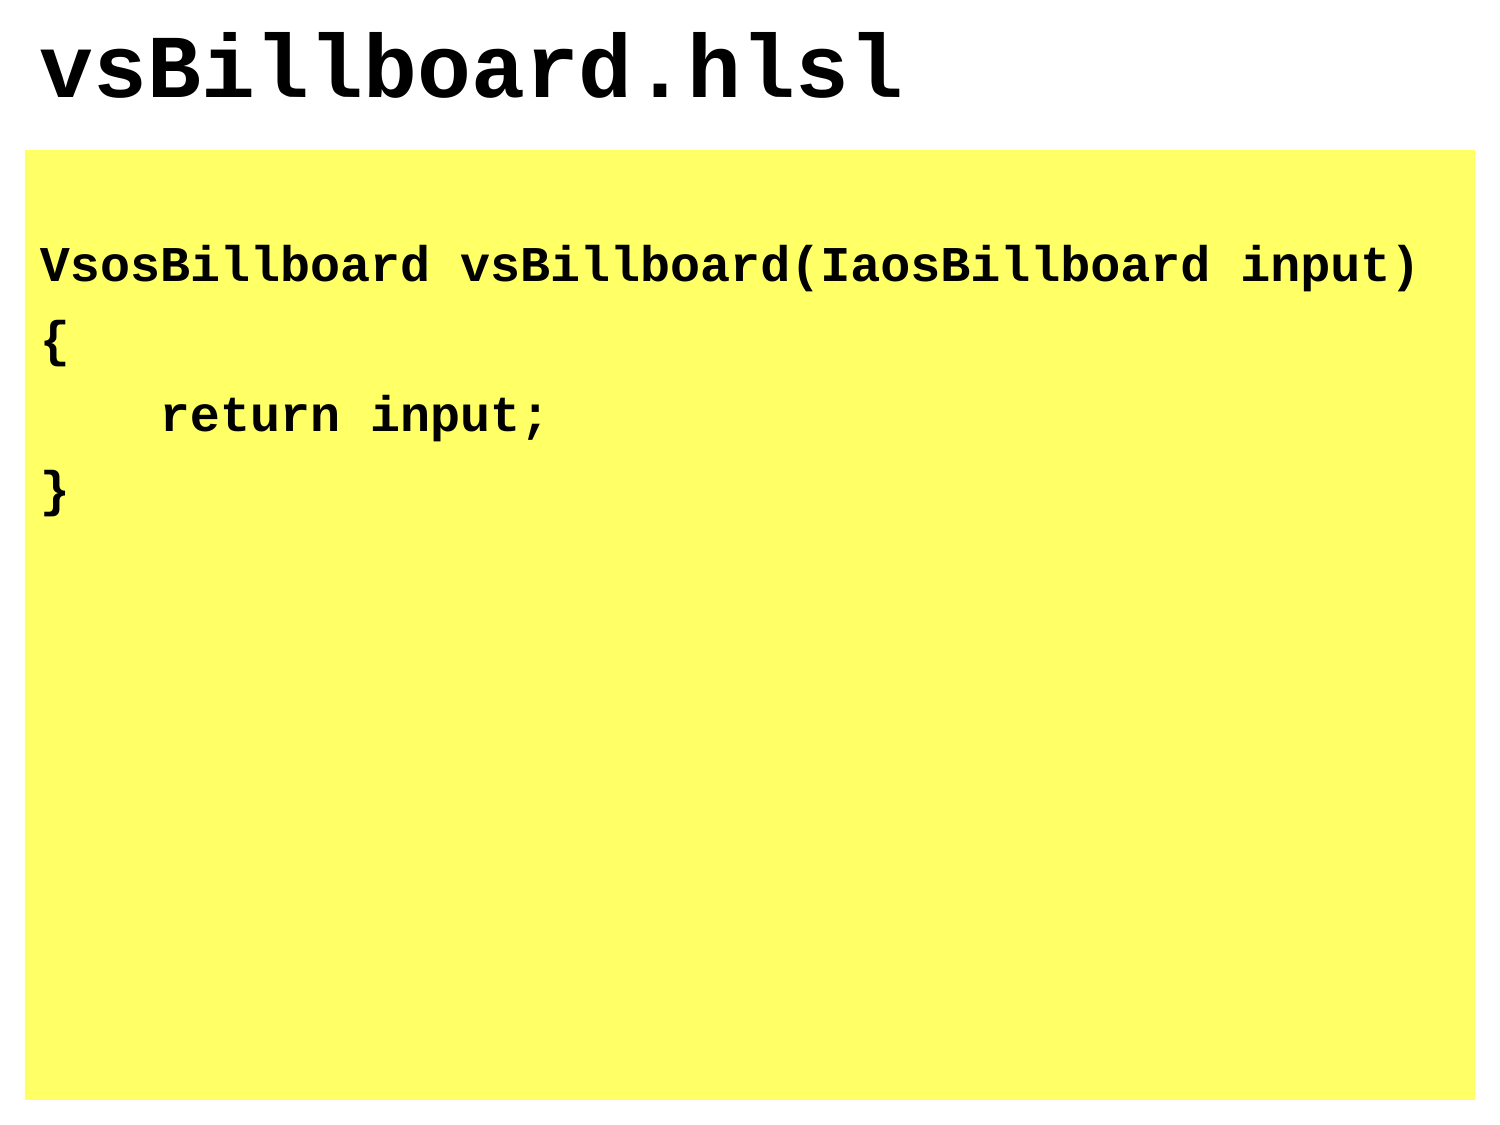

# vsBillboard.hlsl

VsosBillboard vsBillboard(IaosBillboard input)
{
    return input;
}